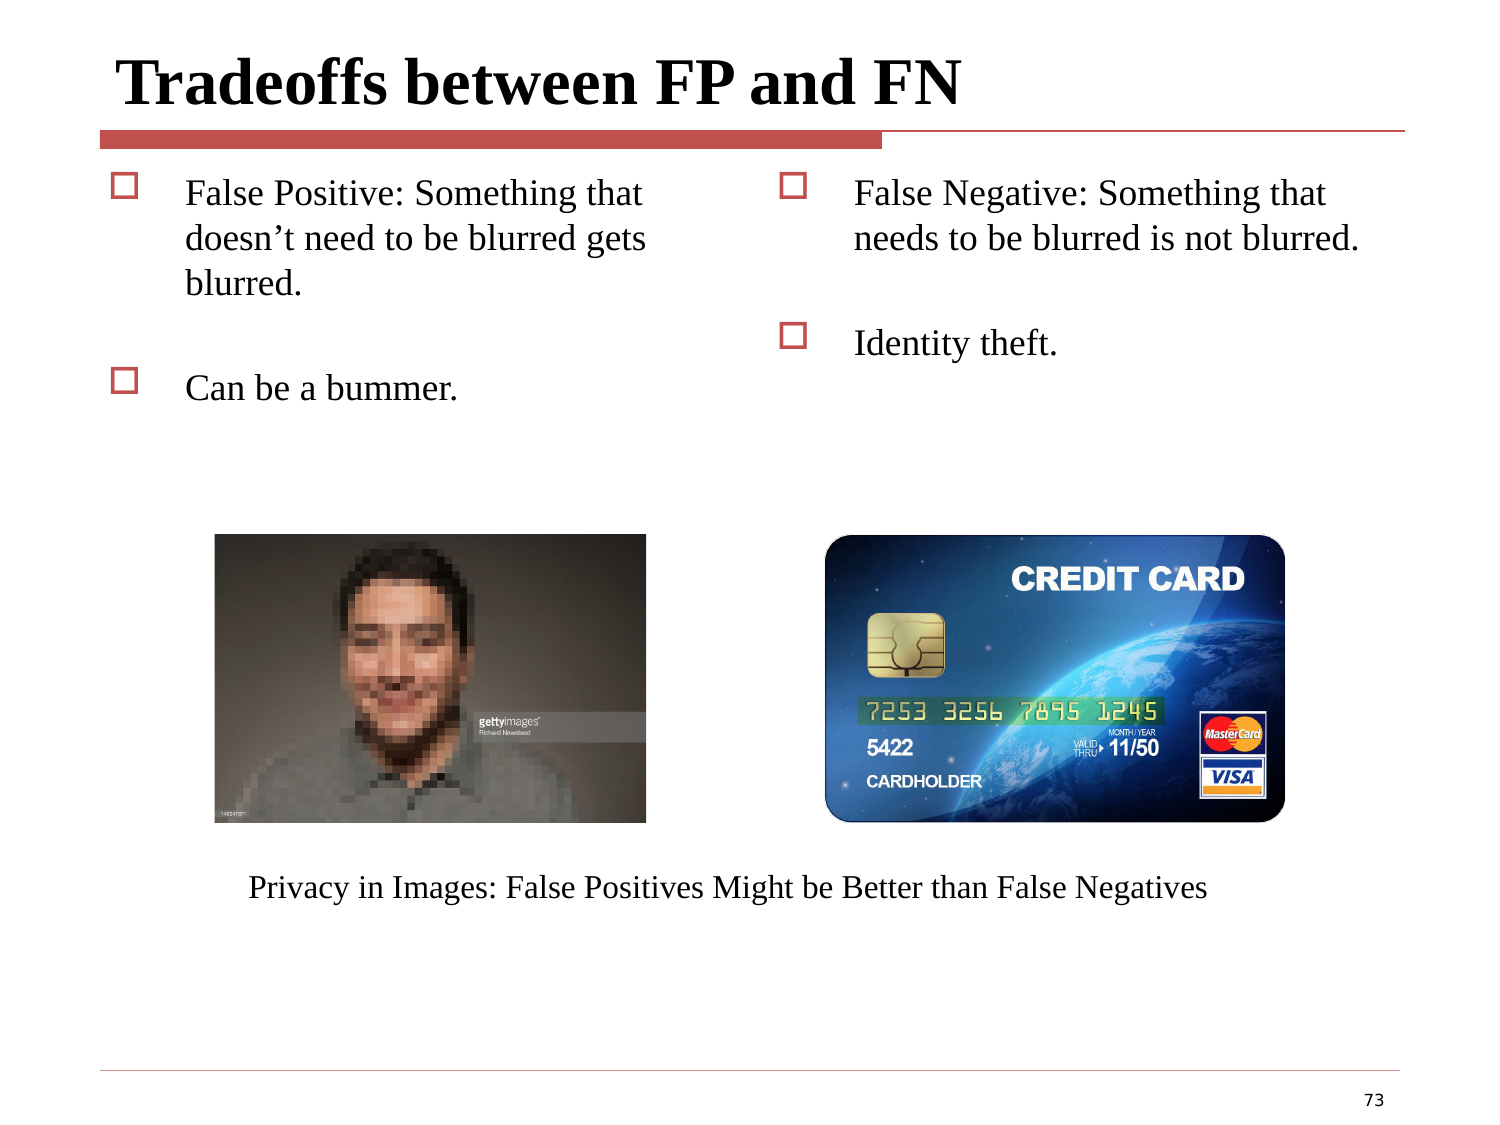

# Tradeoffs between FP and FN
False Positive: Something that doesn’t need to be blurred gets blurred.

Can be a bummer.

False Negative: Something that needs to be blurred is not blurred.

Identity theft.

Privacy in Images: False Positives Might be Better than False Negatives

73